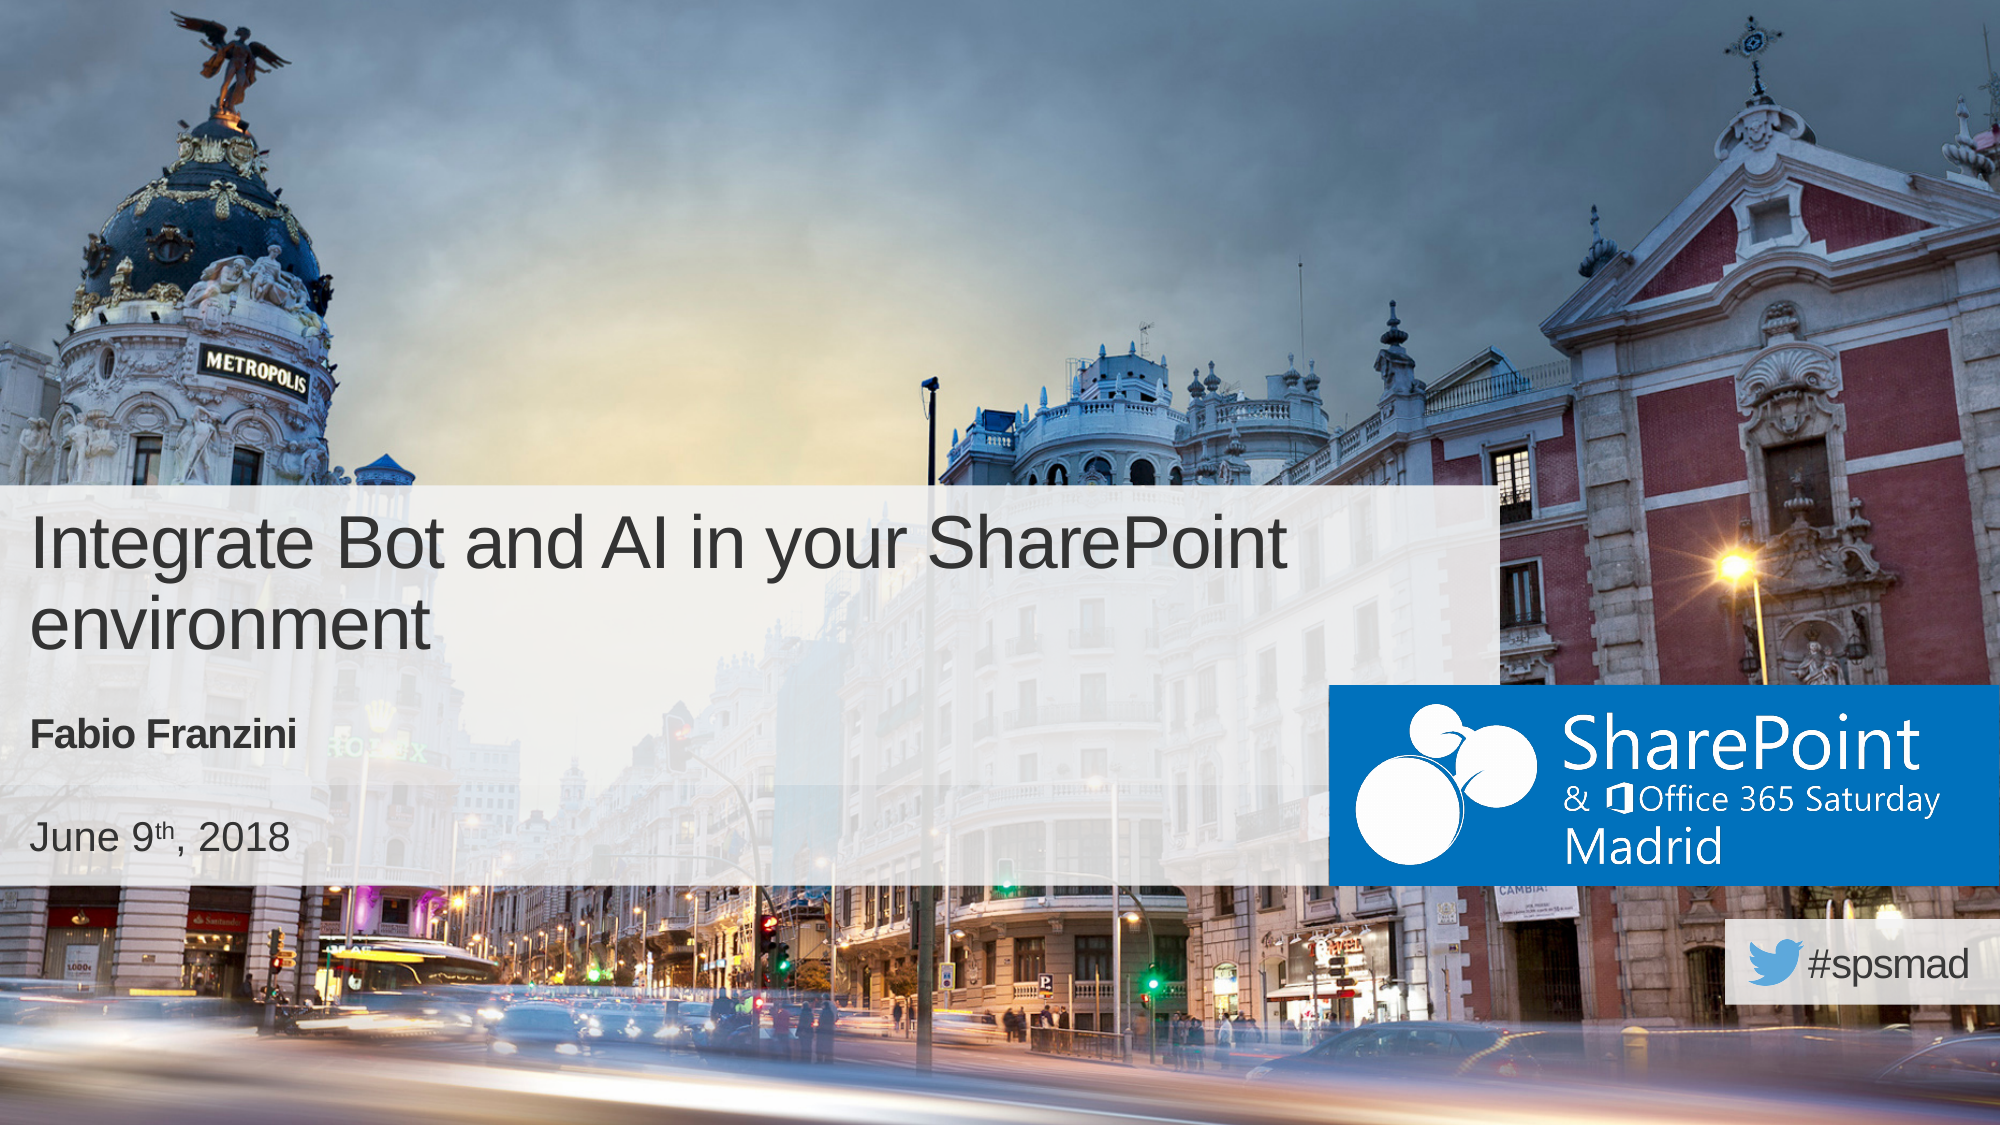

Integrate Bot and AI in your SharePoint environment
Fabio Franzini